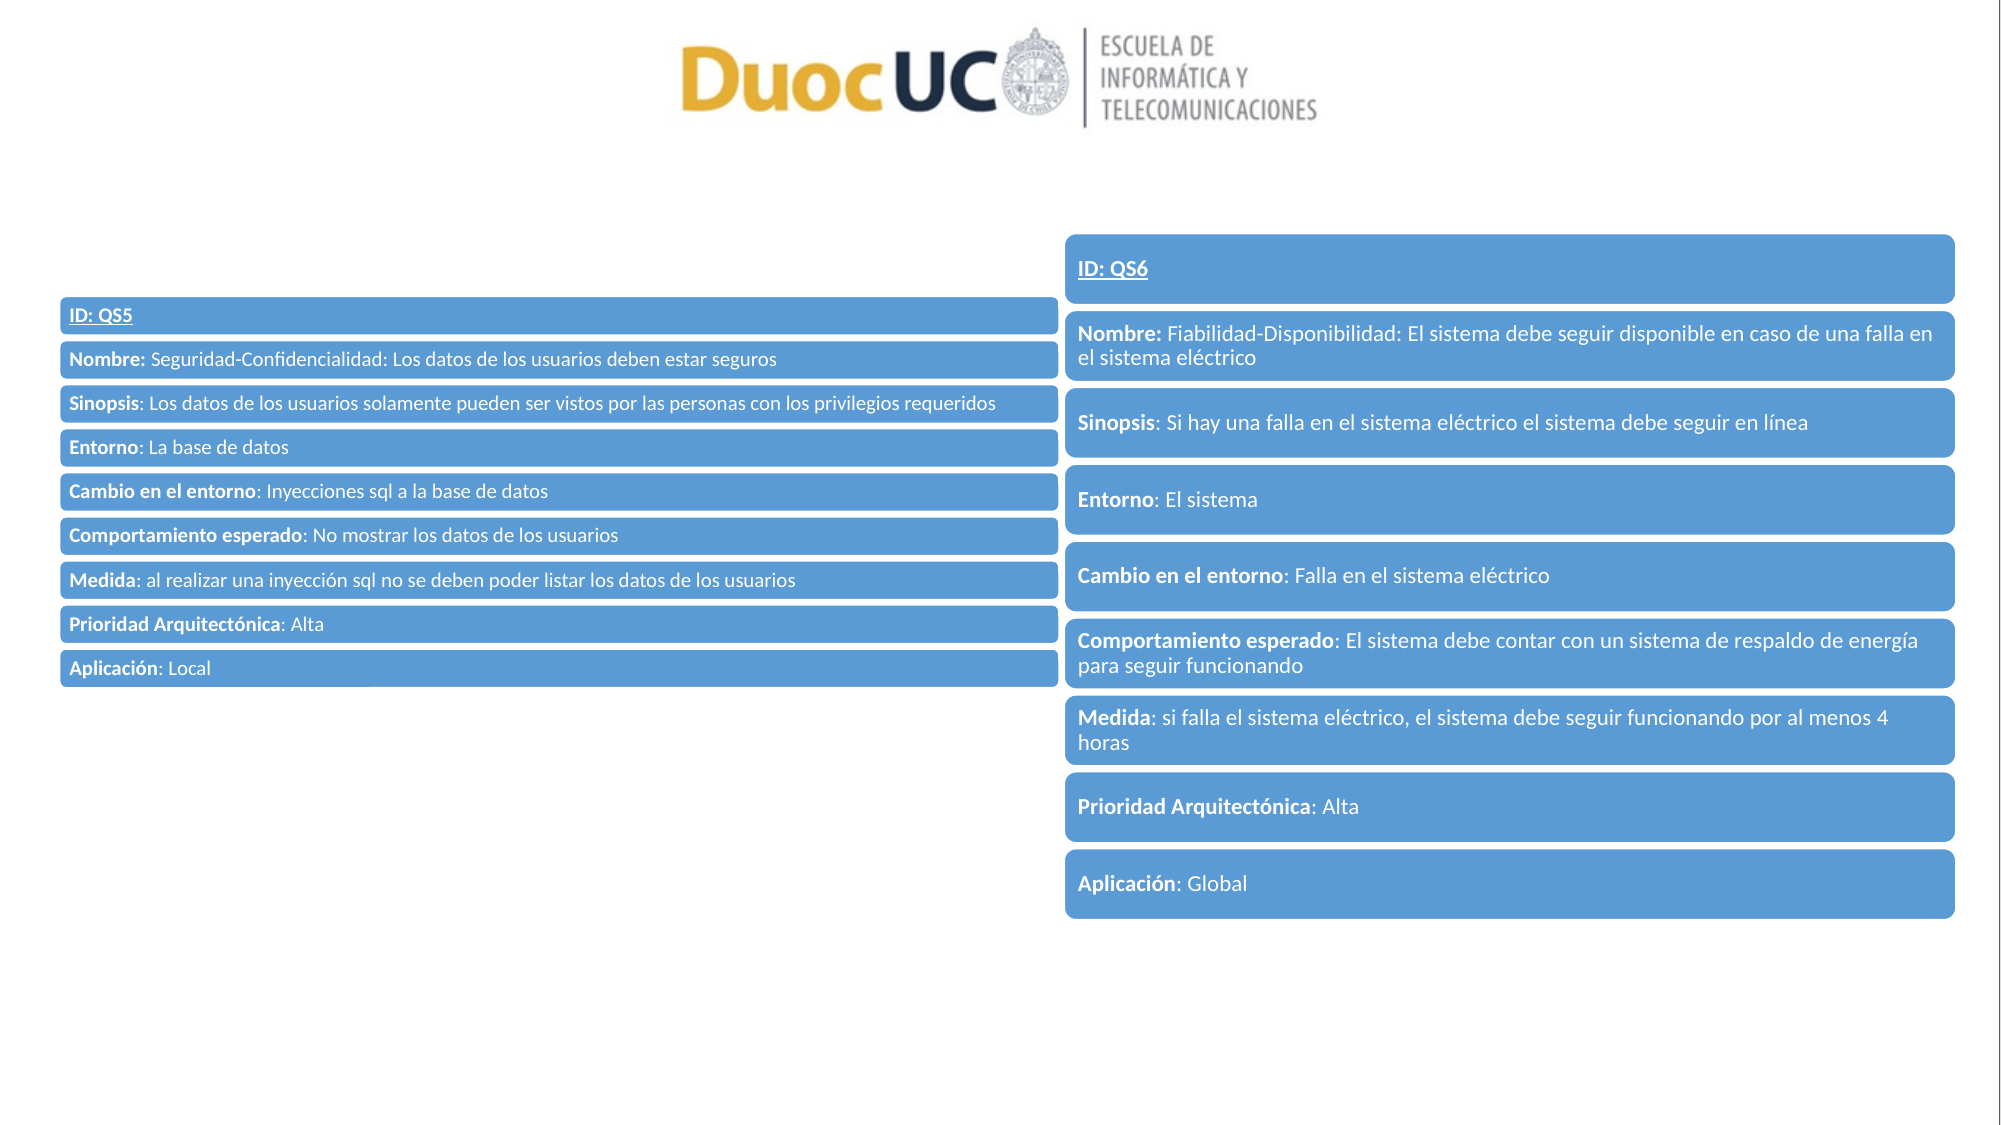

ID: QS5
Nombre: Seguridad-Confidencialidad: Los datos de los usuarios deben estar seguros
Sinopsis: Los datos de los usuarios solamente pueden ser vistos por las personas con los privilegios requeridos
Entorno: La base de datos
Cambio en el entorno: Inyecciones sql a la base de datos
Comportamiento esperado: No mostrar los datos de los usuarios
Medida: al realizar una inyección sql no se deben poder listar los datos de los usuarios
Prioridad Arquitectónica: Alta
Aplicación: Local
ID: QS6
Nombre: Fiabilidad-Disponibilidad: El sistema debe seguir disponible en caso de una falla en el sistema eléctrico
Sinopsis: Si hay una falla en el sistema eléctrico el sistema debe seguir en línea
Entorno: El sistema
Cambio en el entorno: Falla en el sistema eléctrico
Comportamiento esperado: El sistema debe contar con un sistema de respaldo de energía para seguir funcionando
Medida: si falla el sistema eléctrico, el sistema debe seguir funcionando por al menos 4 horas
Prioridad Arquitectónica: Alta
Aplicación: Global